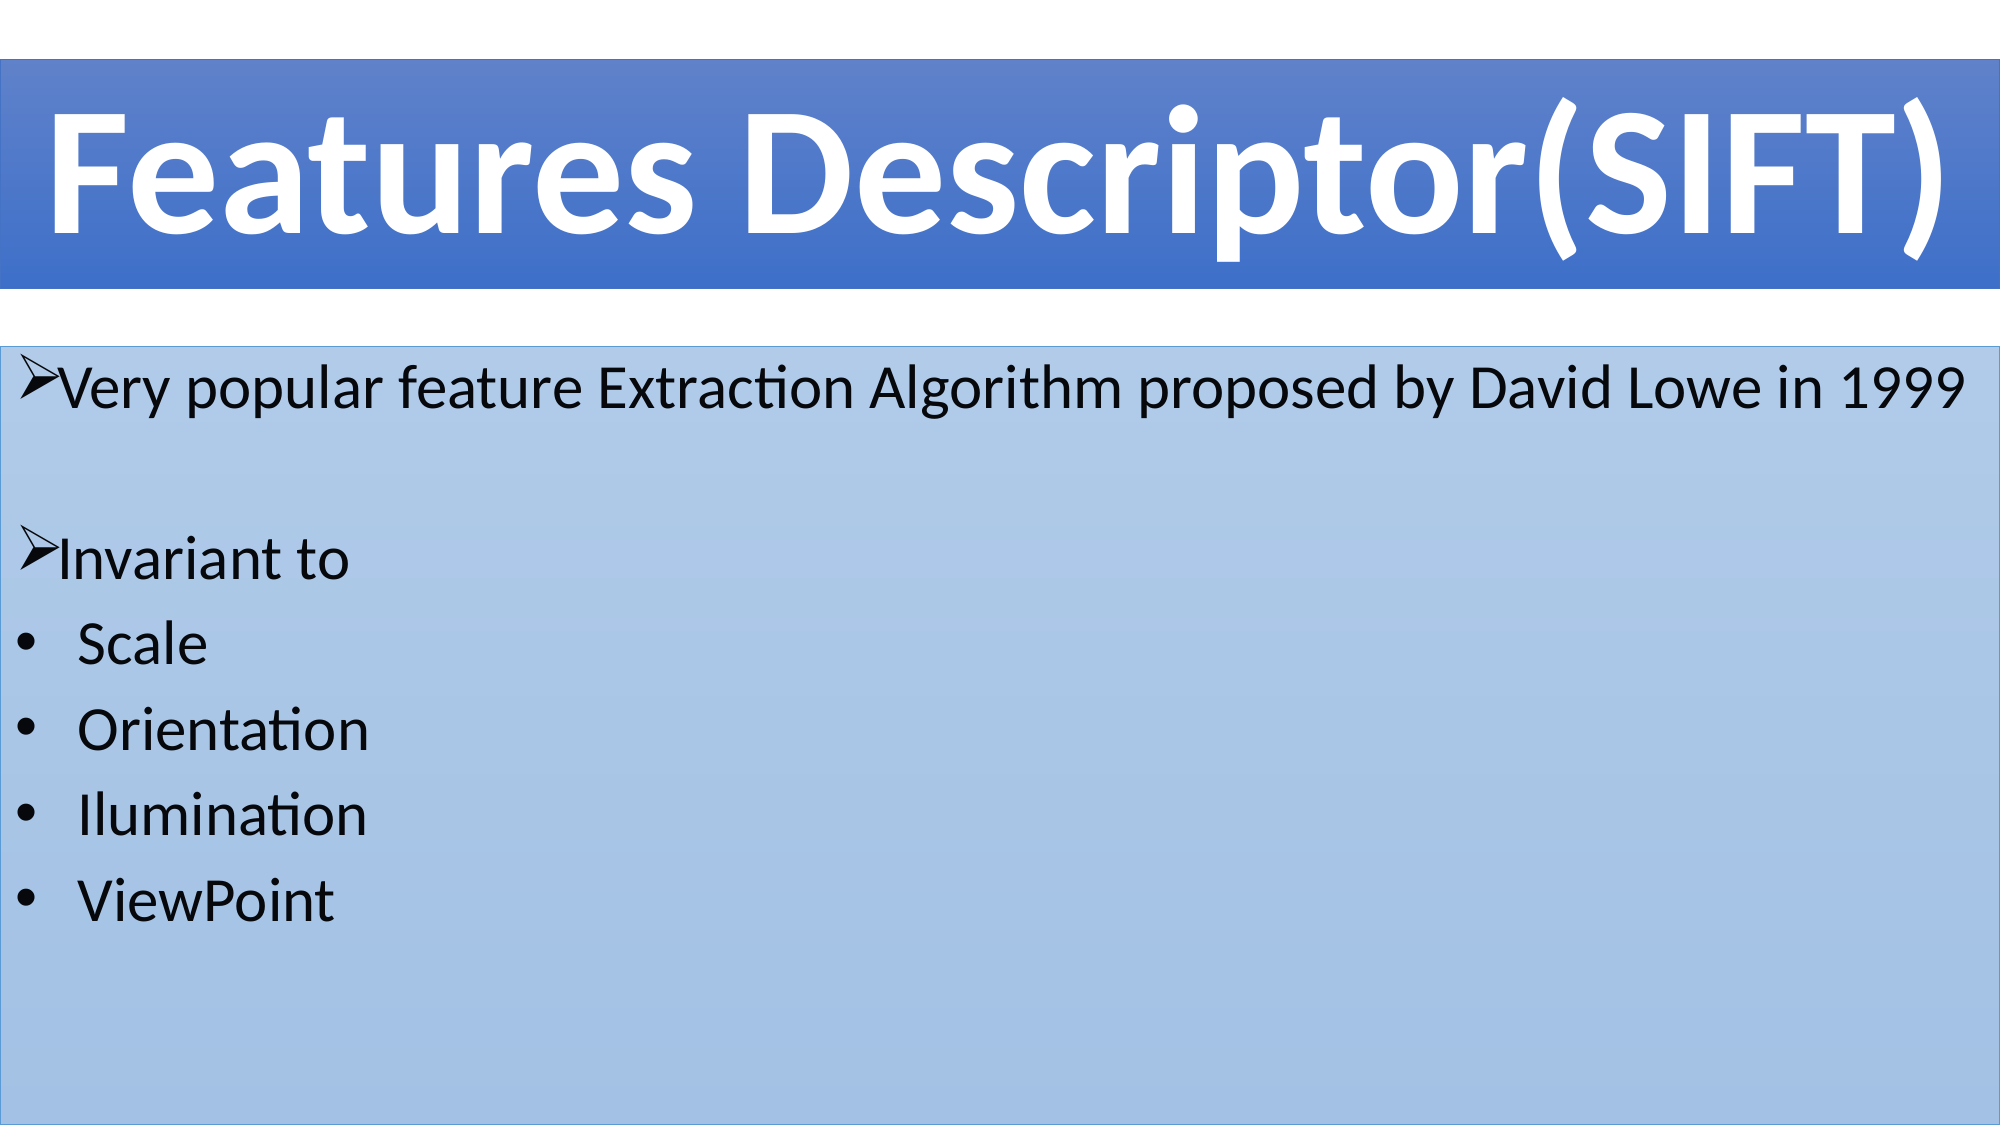

# Features Descriptor(SIFT)
Very popular feature Extraction Algorithm proposed by David Lowe in 1999

Invariant to
  Scale
  Orientation
  Ilumination
  ViewPoint